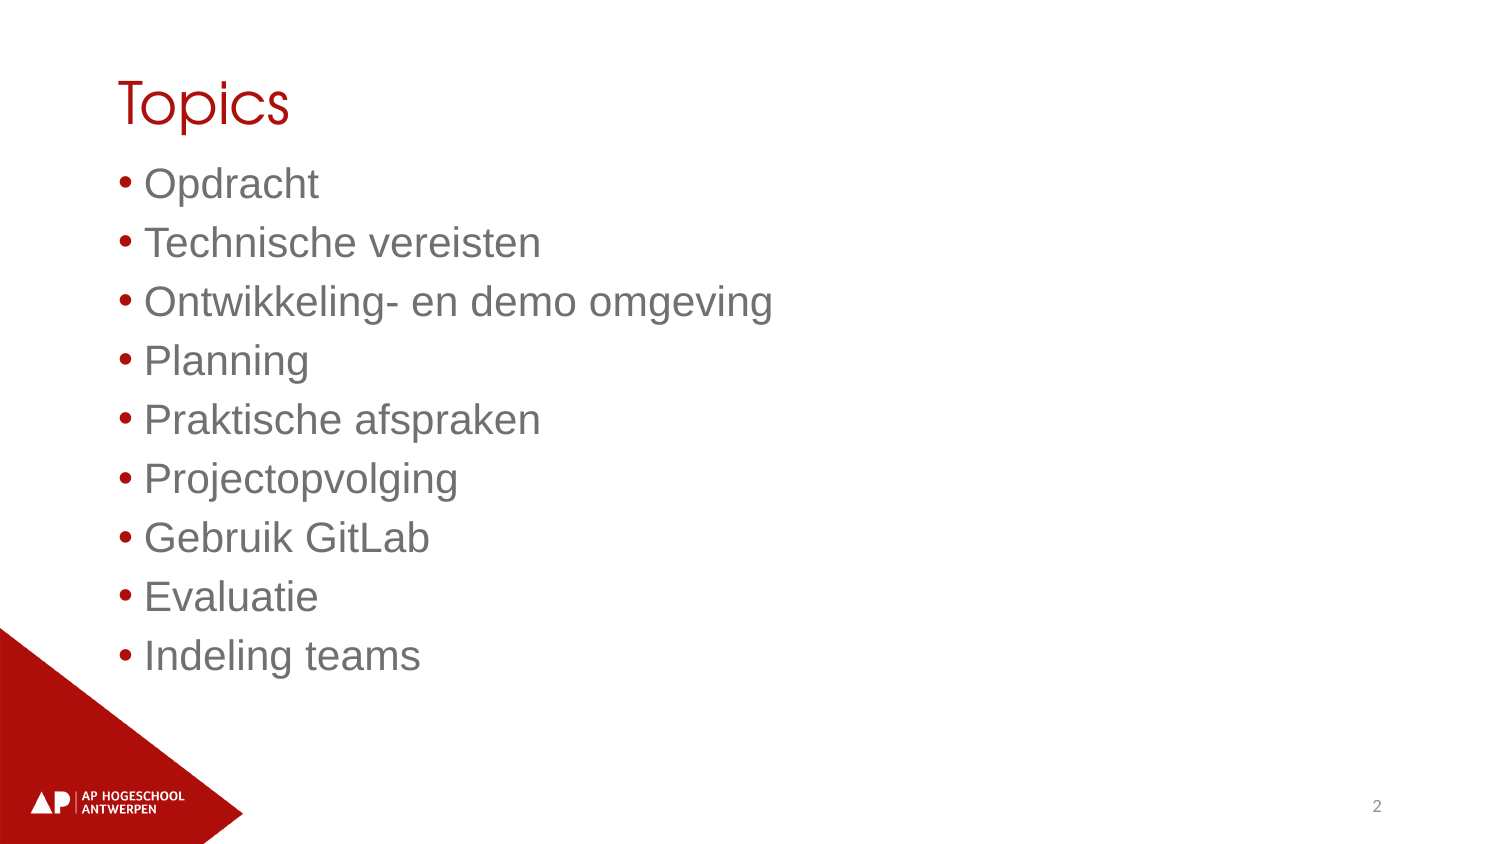

# Topics
Opdracht
Technische vereisten
Ontwikkeling- en demo omgeving
Planning
Praktische afspraken
Projectopvolging
Gebruik GitLab
Evaluatie
Indeling teams

2